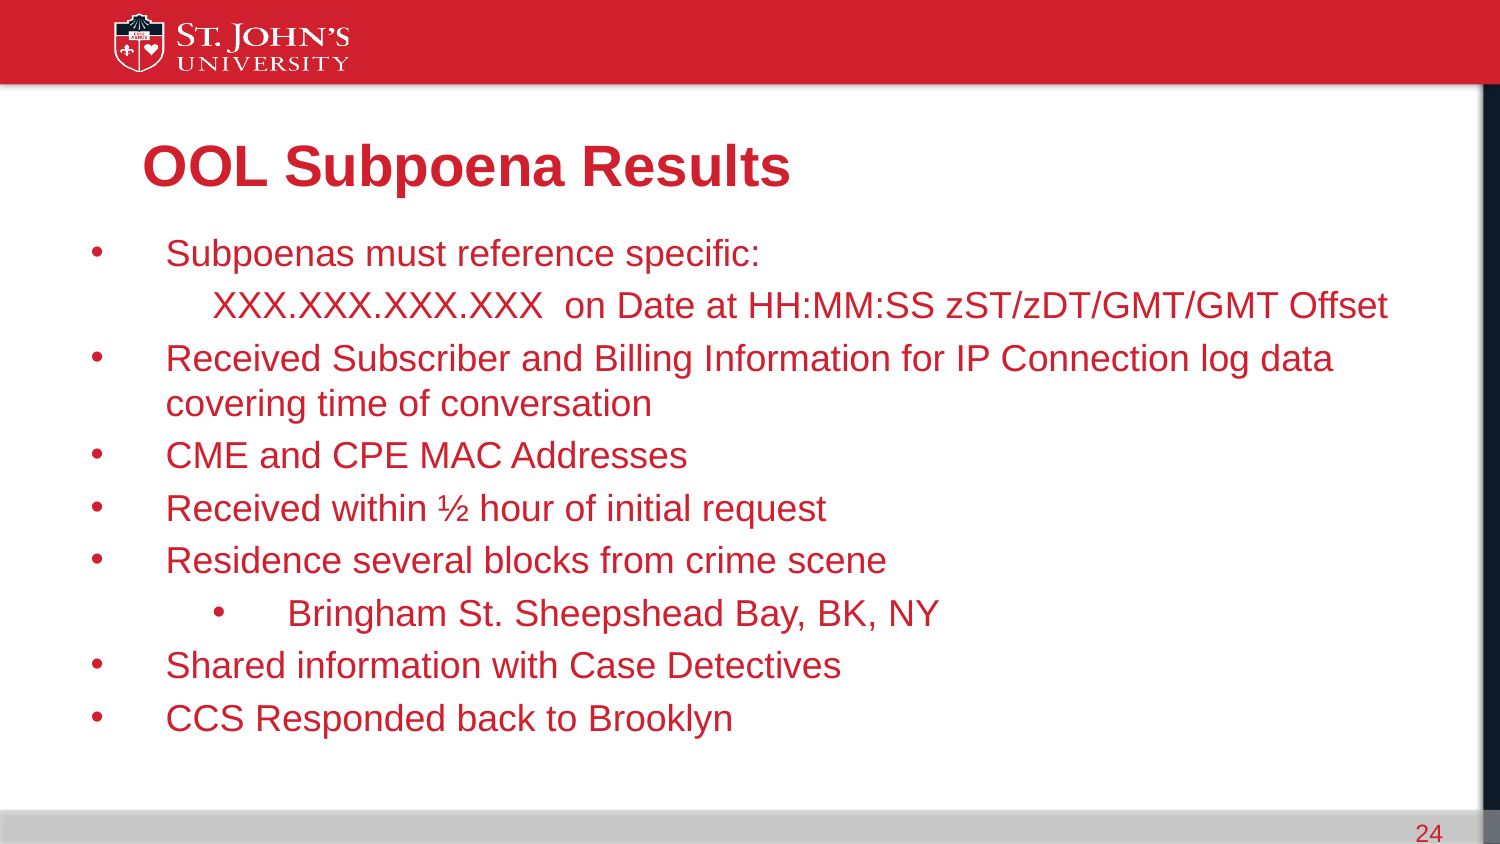

# OOL Subpoena Results
Subpoenas must reference specific:
XXX.XXX.XXX.XXX  on Date at HH:MM:SS zST/zDT/GMT/GMT Offset
Received Subscriber and Billing Information for IP Connection log data covering time of conversation
CME and CPE MAC Addresses
Received within ½ hour of initial request
Residence several blocks from crime scene
Bringham St. Sheepshead Bay, BK, NY
Shared information with Case Detectives
CCS Responded back to Brooklyn